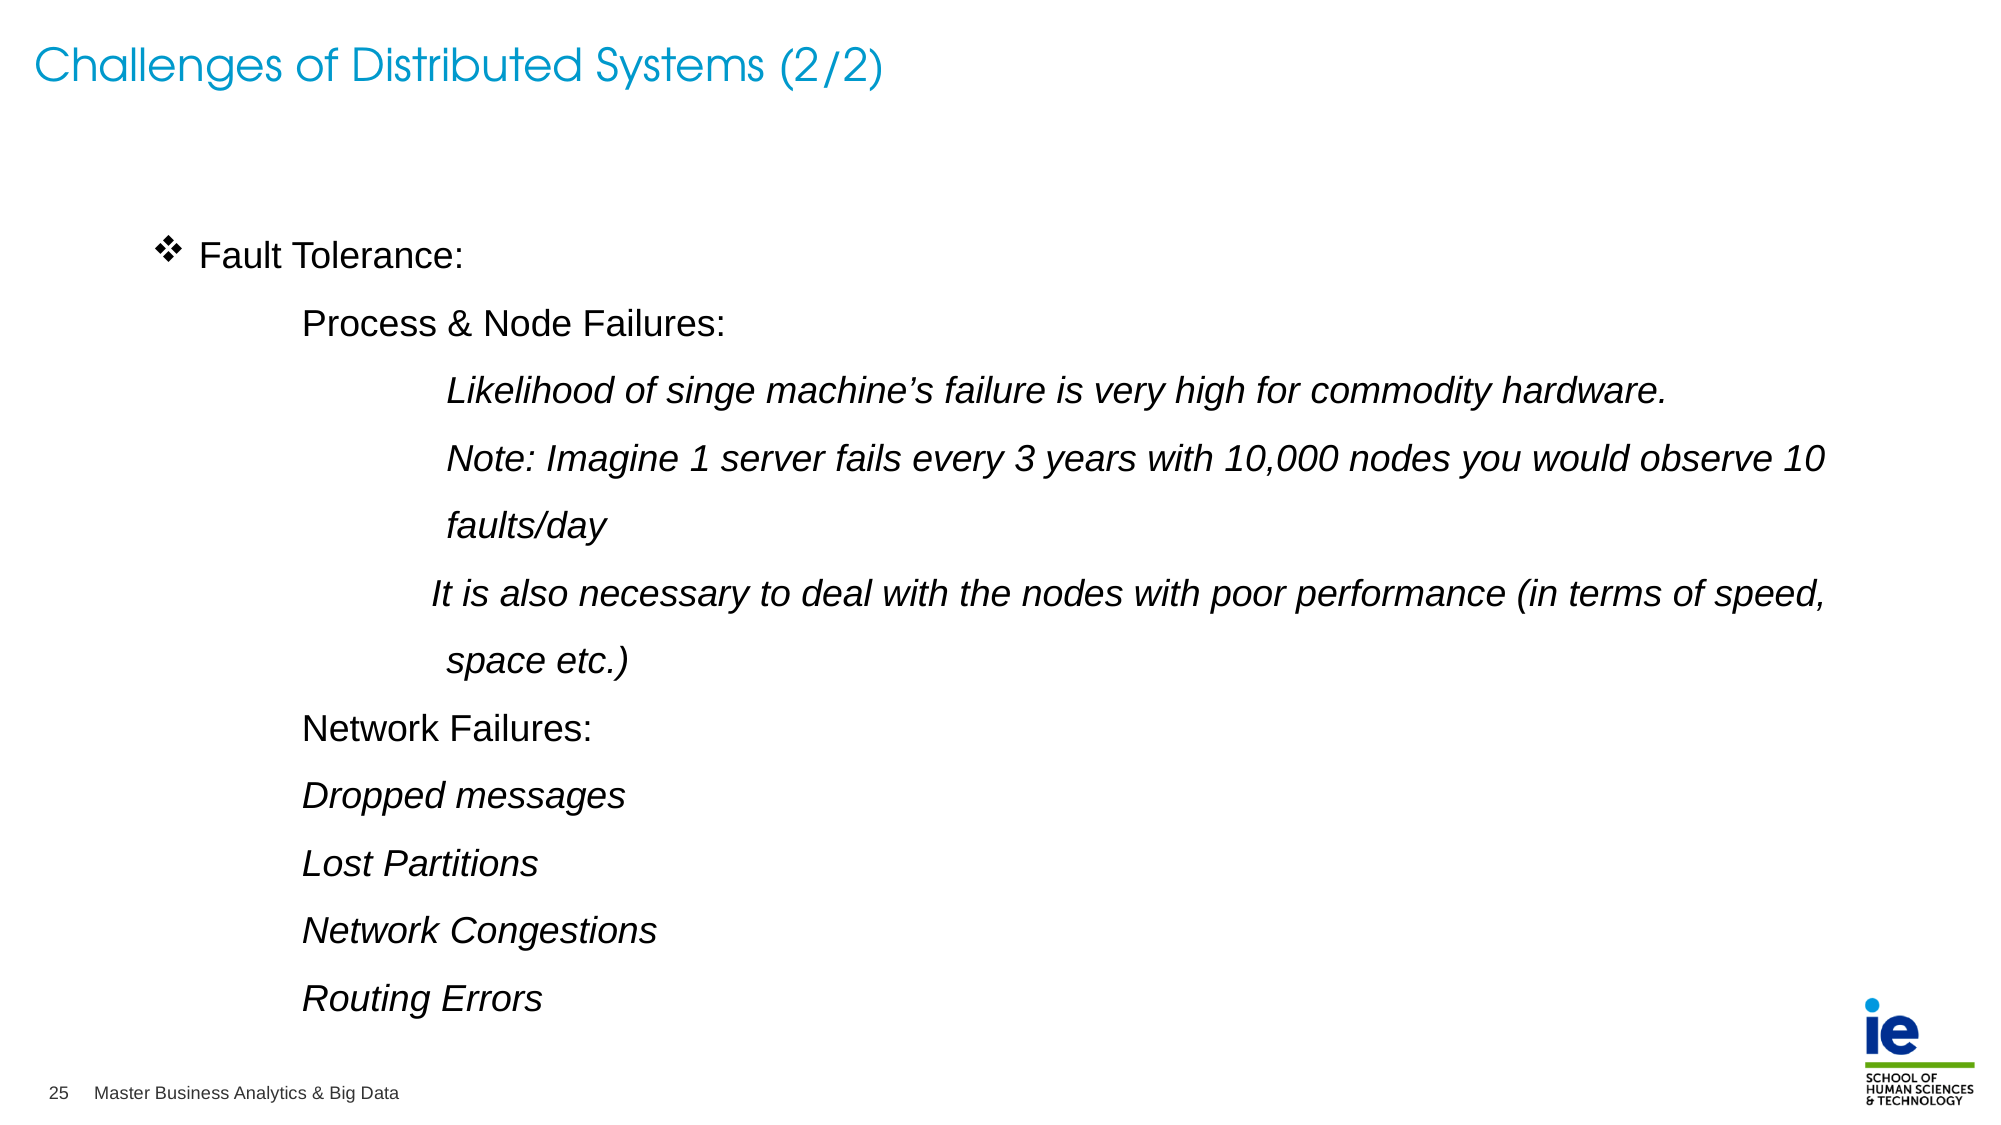

Challenges of Distributed Systems (2/2)
Fault Tolerance:
	Process & Node Failures:
	Likelihood of singe machine’s failure is very high for commodity hardware.
	Note: Imagine 1 server fails every 3 years with 10,000 nodes you would observe 10 faults/day
It is also necessary to deal with the nodes with poor performance (in terms of speed, space etc.)
	Network Failures:
	Dropped messages
	Lost Partitions
	Network Congestions
	Routing Errors